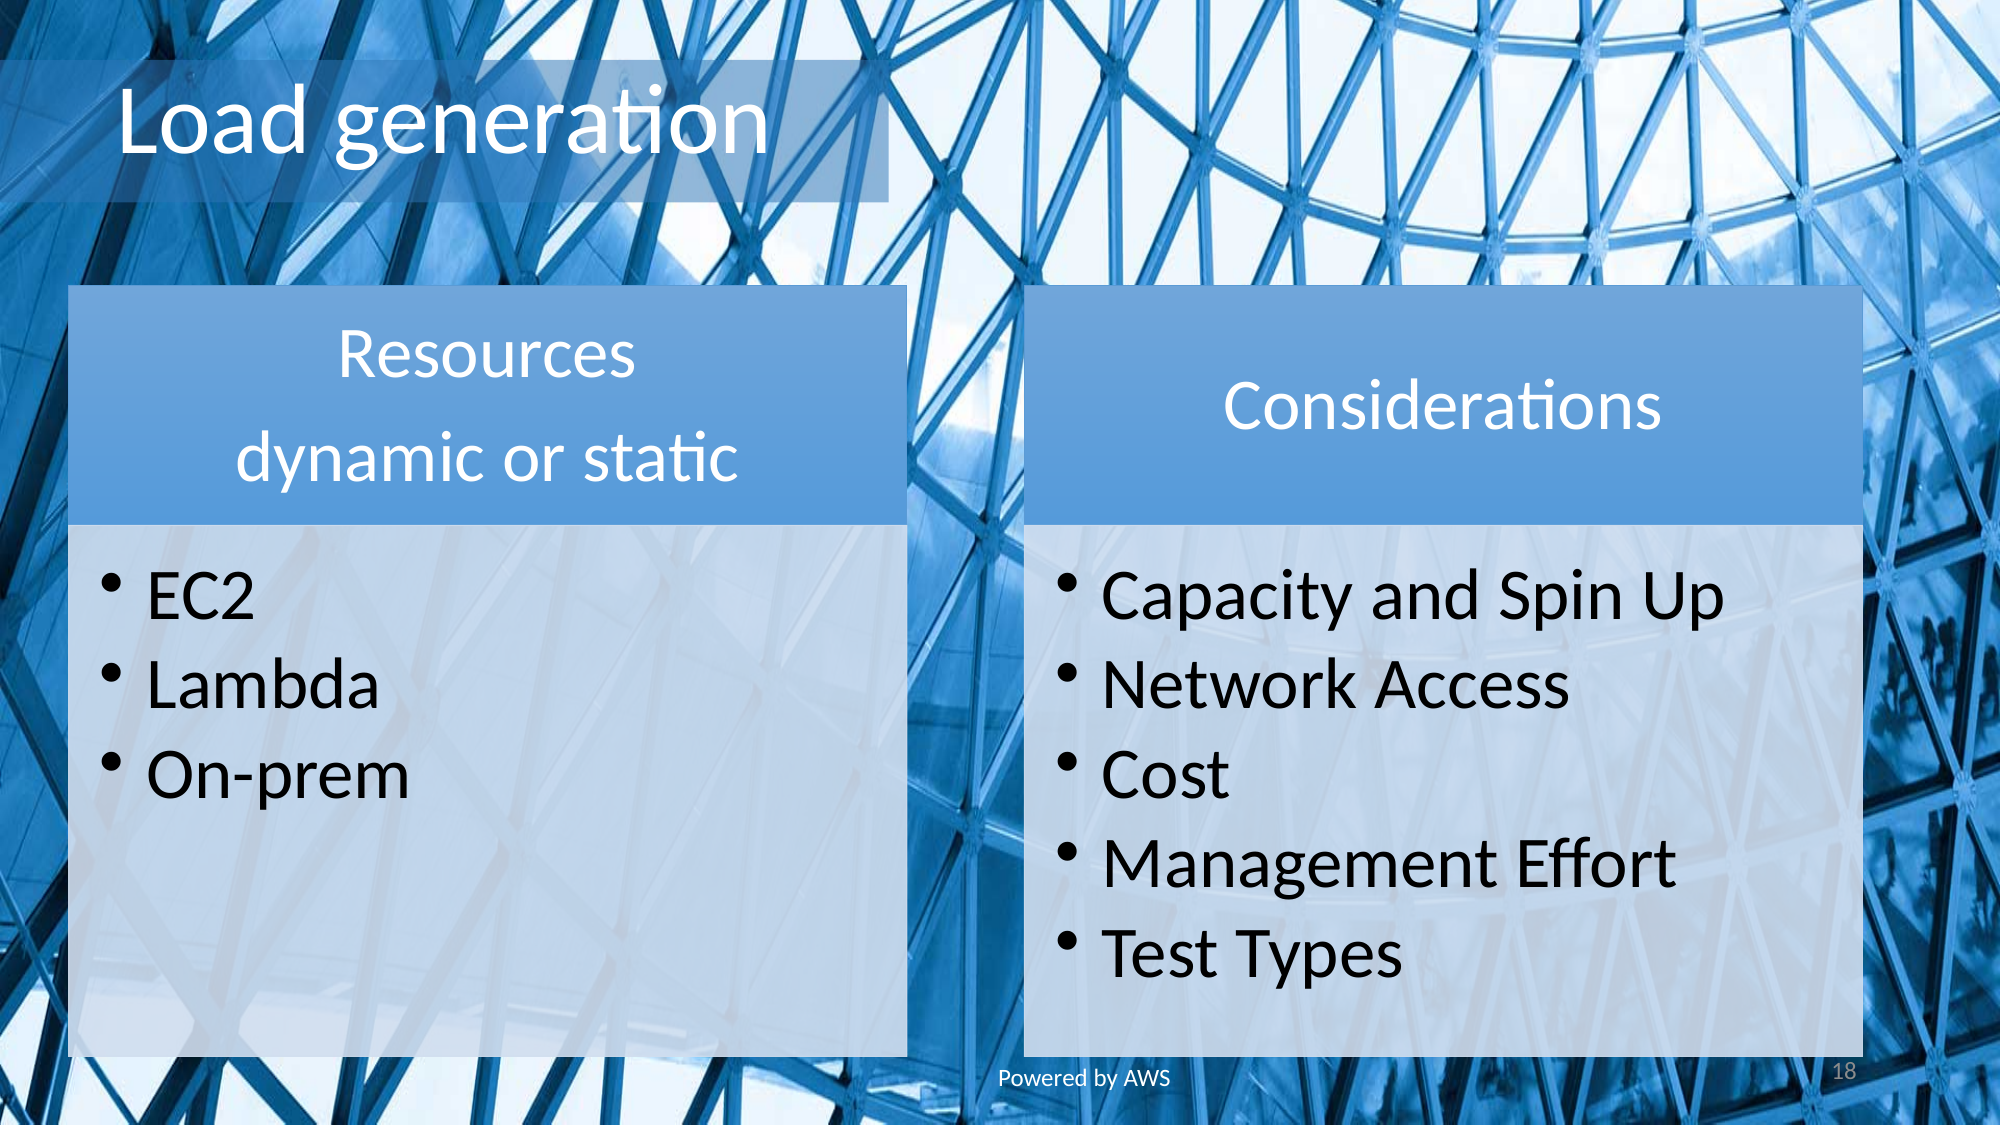

Load generation
Resources
dynamic or static
EC2
Lambda
On-prem
Considerations
Capacity and Spin Up
Network Access
Cost
Management Effort
Test Types

18
Powered by AWS